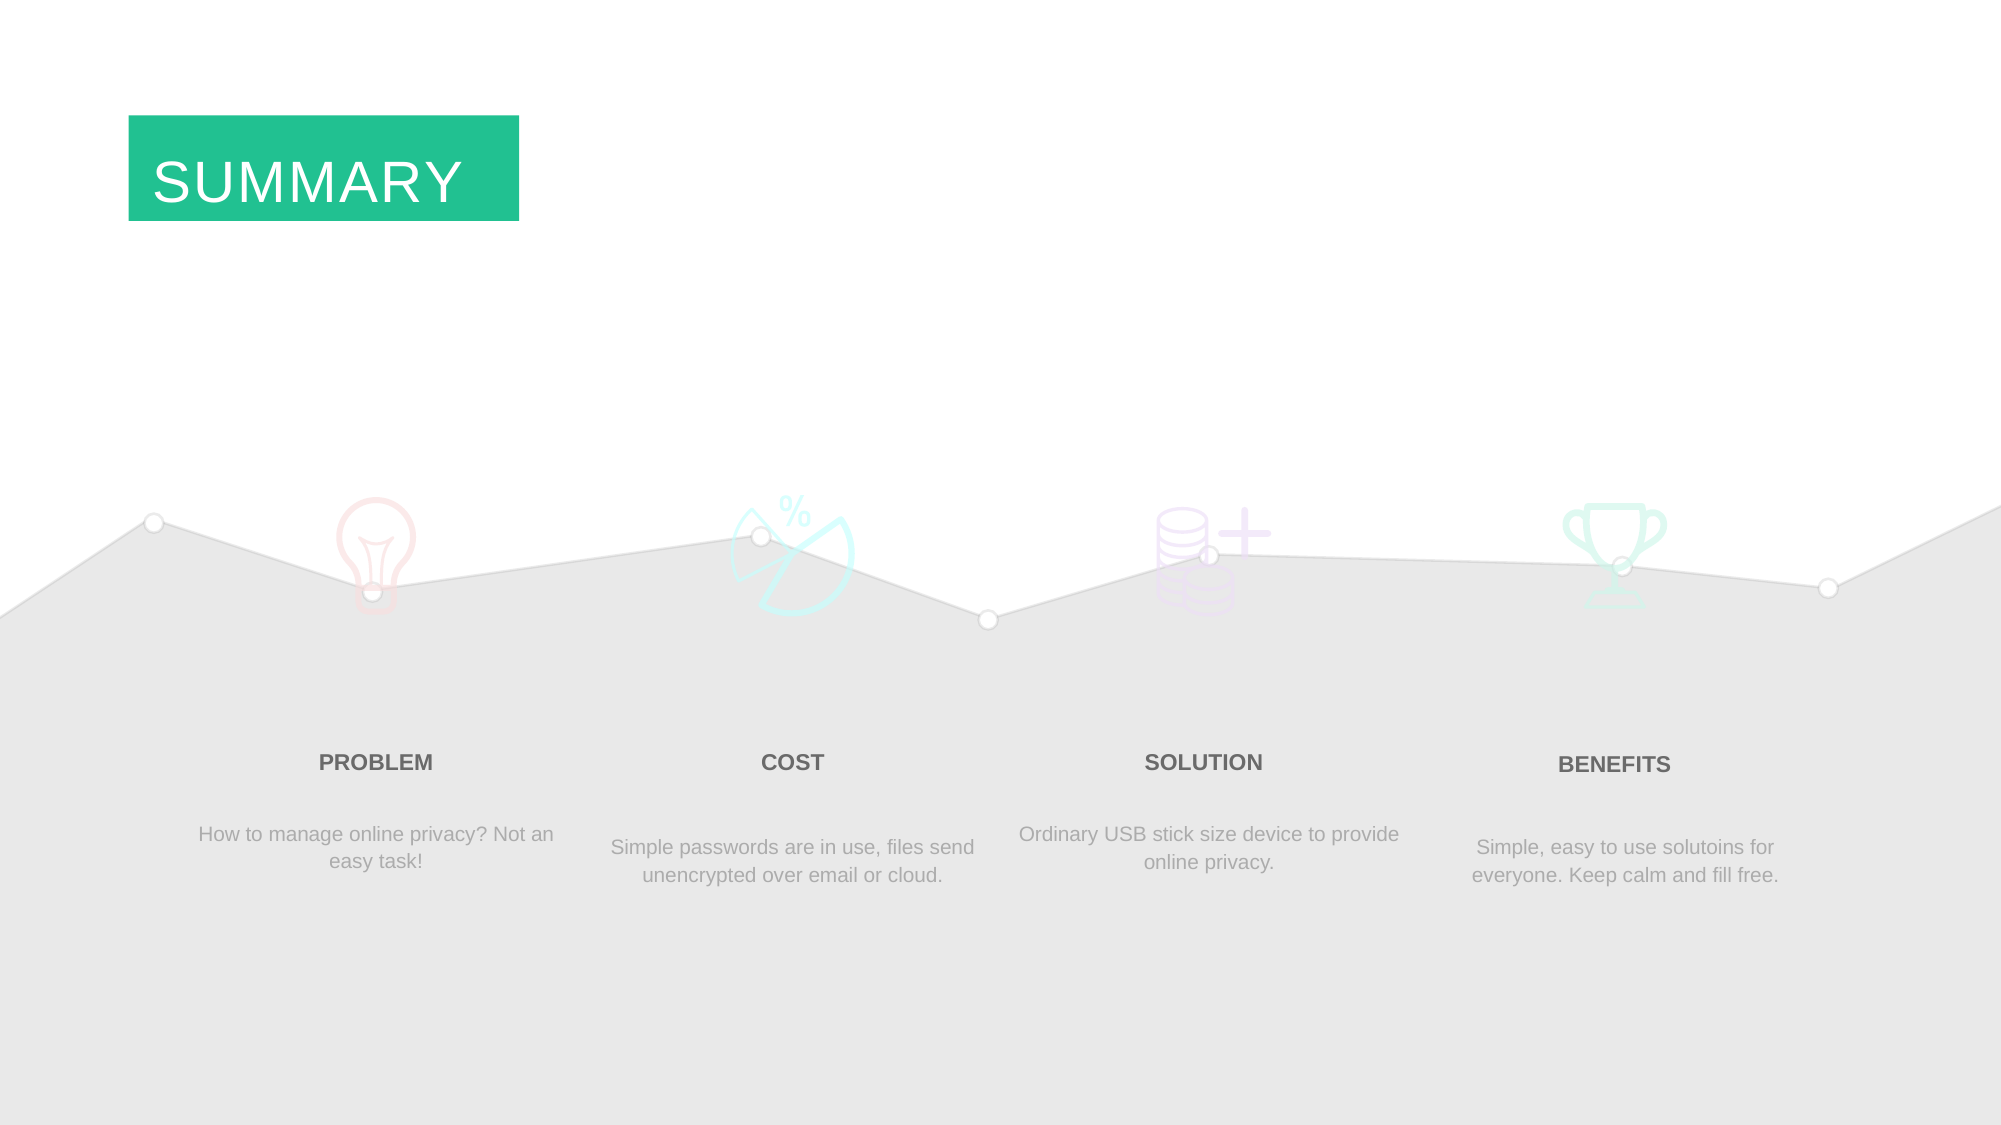

SUMMARY

PROBLEM
COST
SOLUTION
BENEFITS
Simple passwords are in use, files send unencrypted over email or cloud.
Ordinary USB stick size device to provide online privacy.
Simple, easy to use solutoins for everyone. Keep calm and fill free.
How to manage online privacy? Not an easy task!